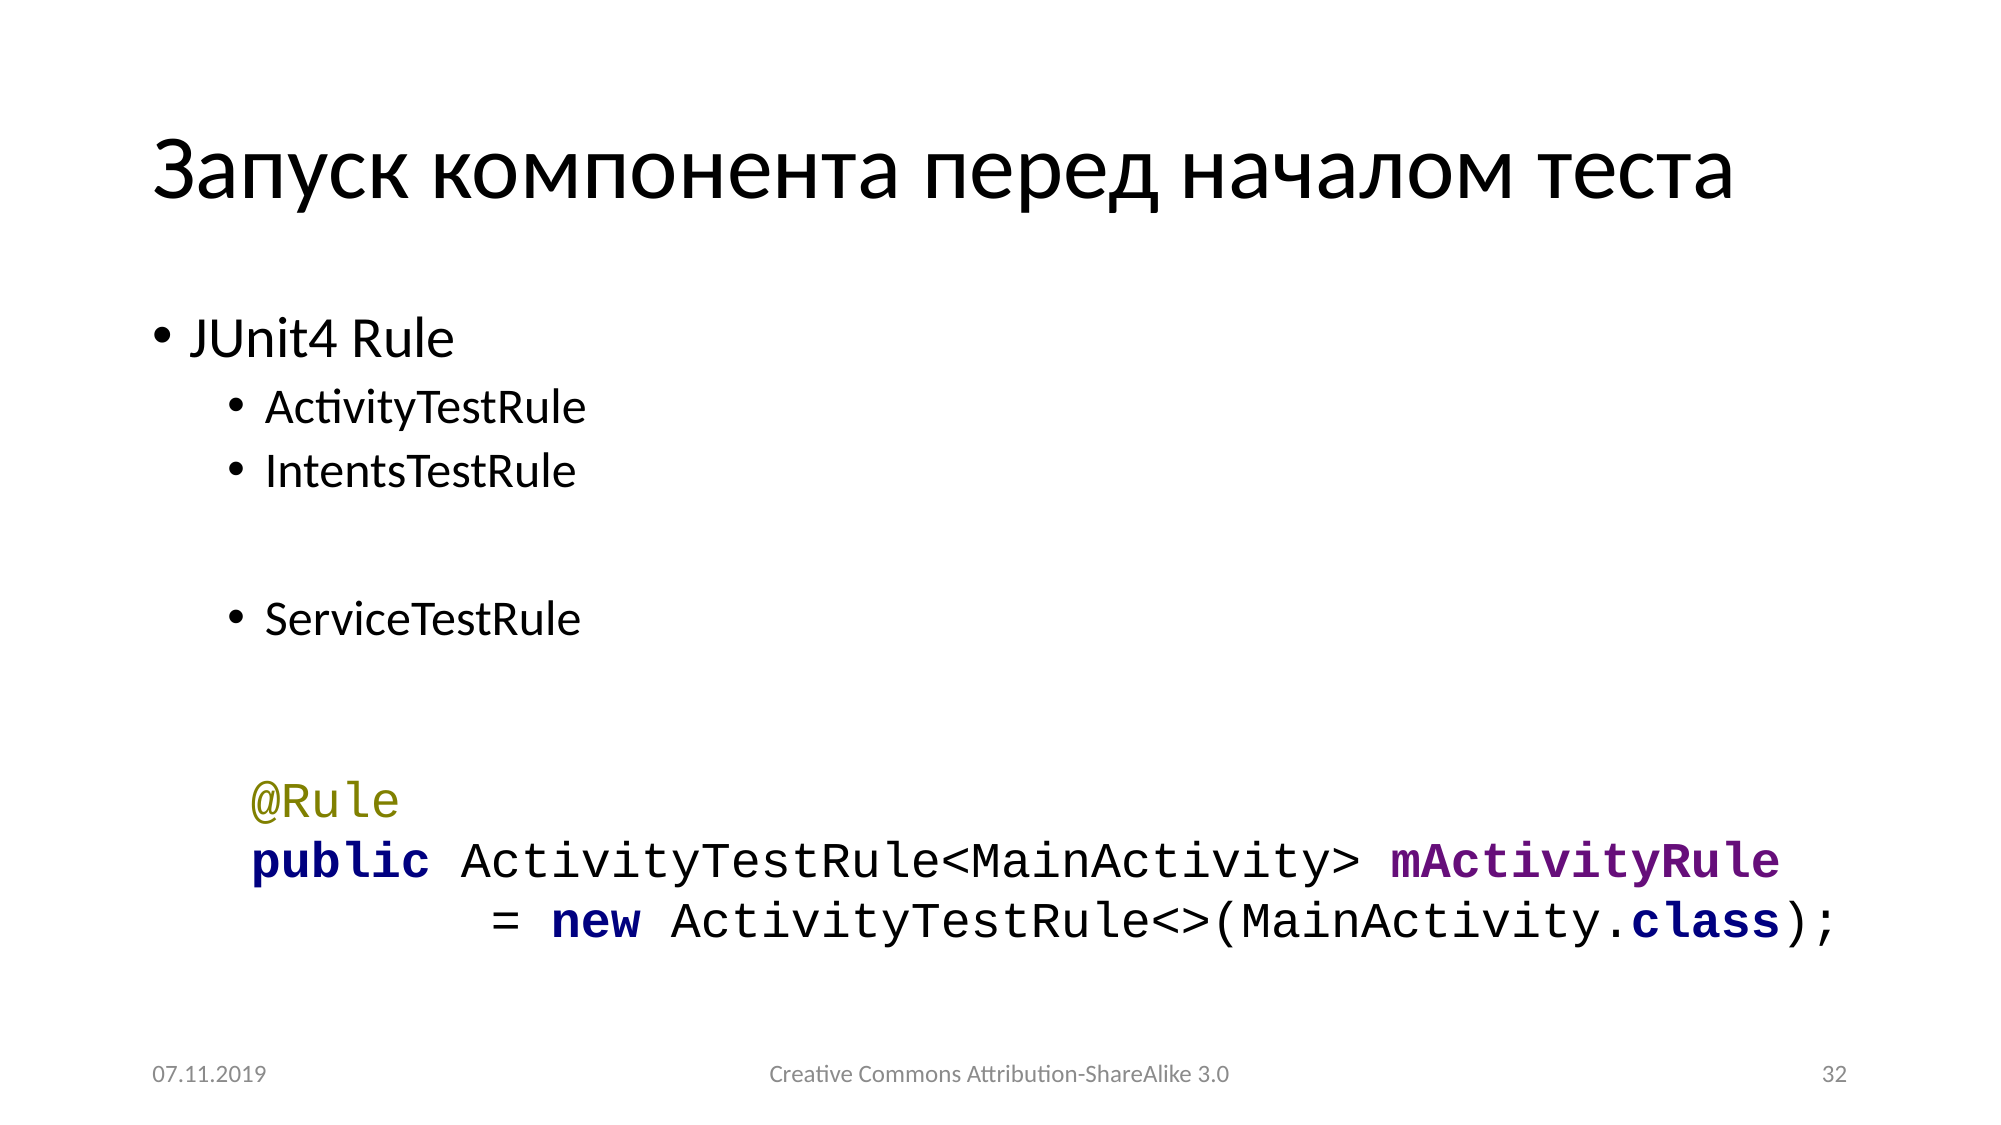

# Запуск компонента перед началом теста
JUnit4 Rule
ActivityTestRule
IntentsTestRule

ServiceTestRule

@Rule
public ActivityTestRule<MainActivity> mActivityRule
        = new ActivityTestRule<>(MainActivity.class);
07.11.2019
Creative Commons Attribution-ShareAlike 3.0
32